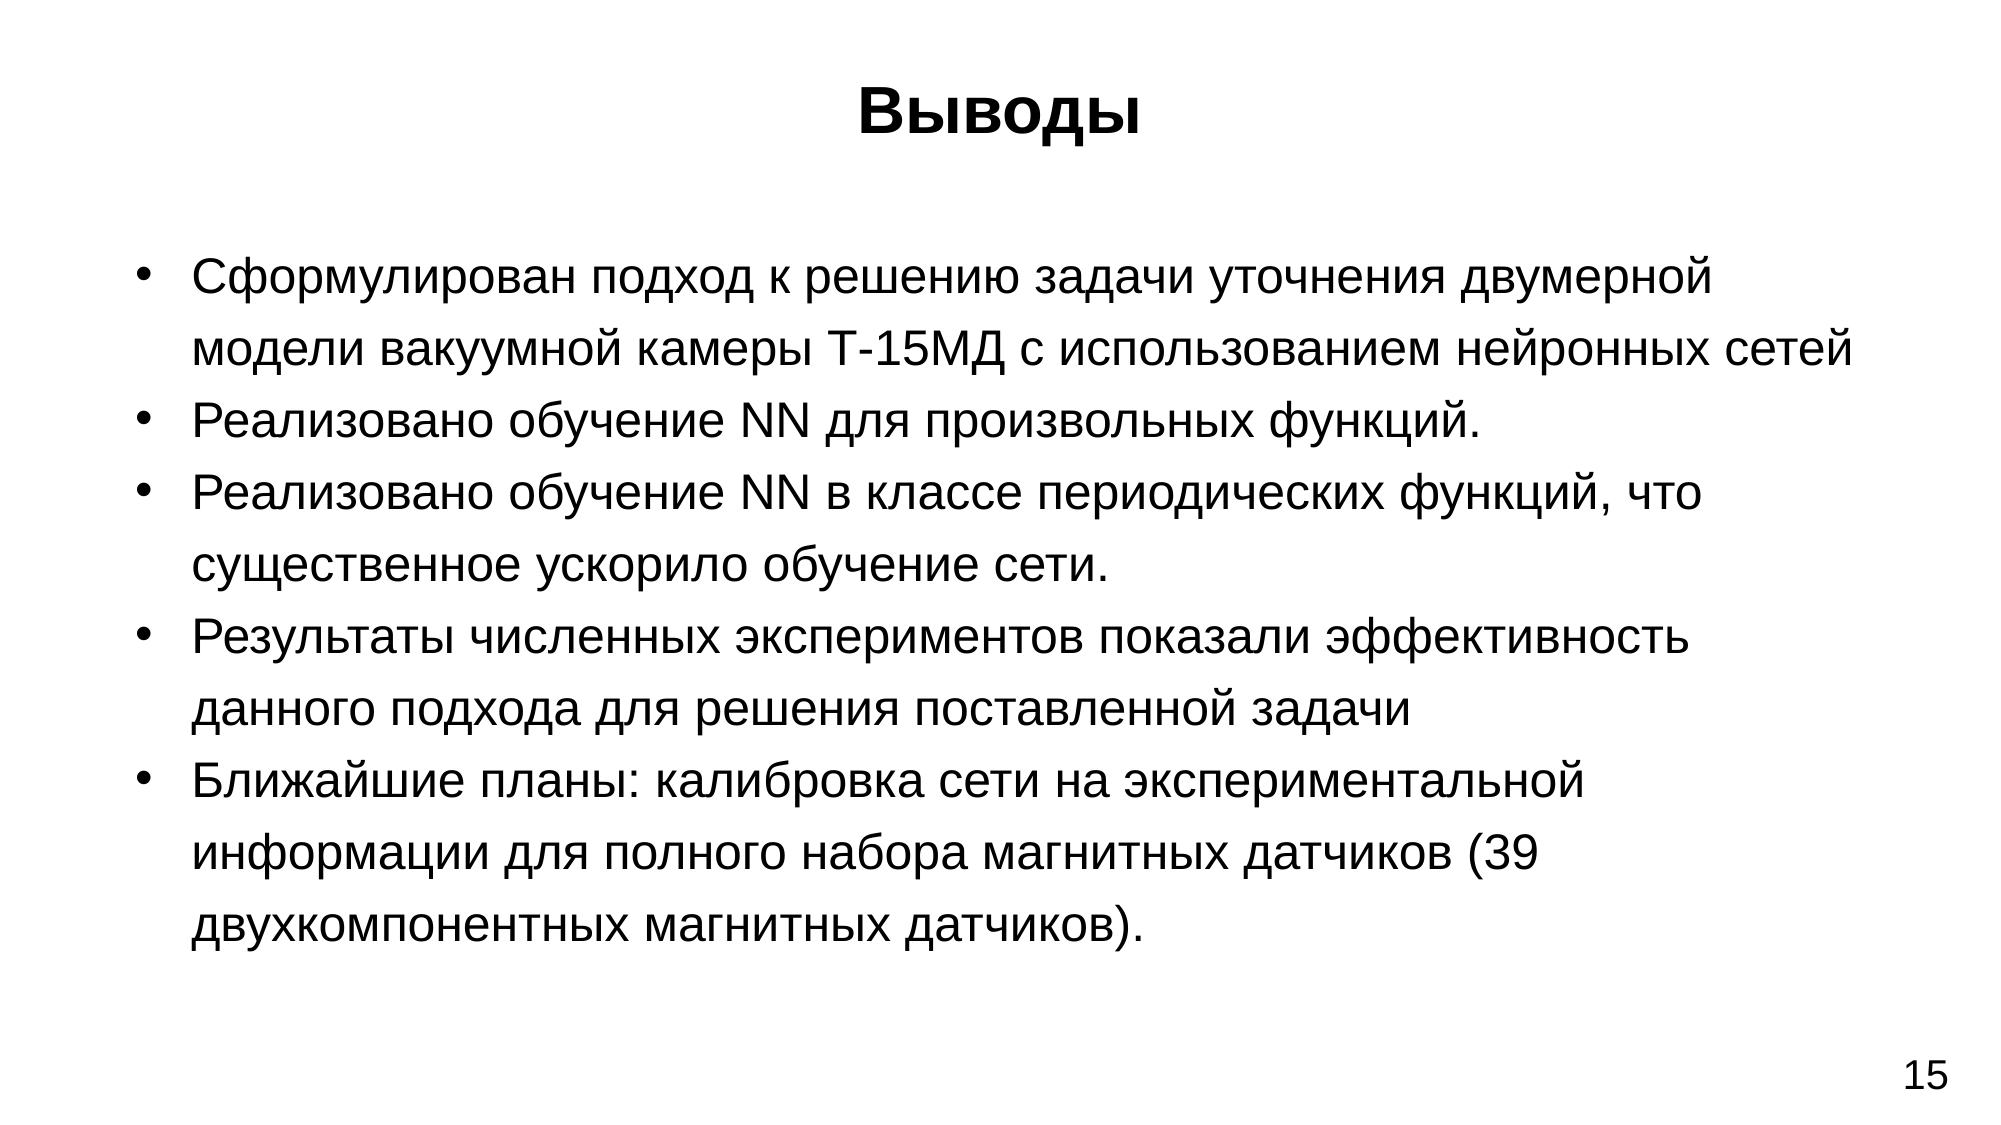

# Выводы
Сформулирован подход к решению задачи уточнения двумерной модели вакуумной камеры Т-15МД с использованием нейронных сетей
Реализовано обучение NN для произвольных функций.
Реализовано обучение NN в классе периодических функций, что существенное ускорило обучение сети.
Результаты численных экспериментов показали эффективность данного подхода для решения поставленной задачи
Ближайшие планы: калибровка сети на экспериментальной информации для полного набора магнитных датчиков (39 двухкомпонентных магнитных датчиков).
15